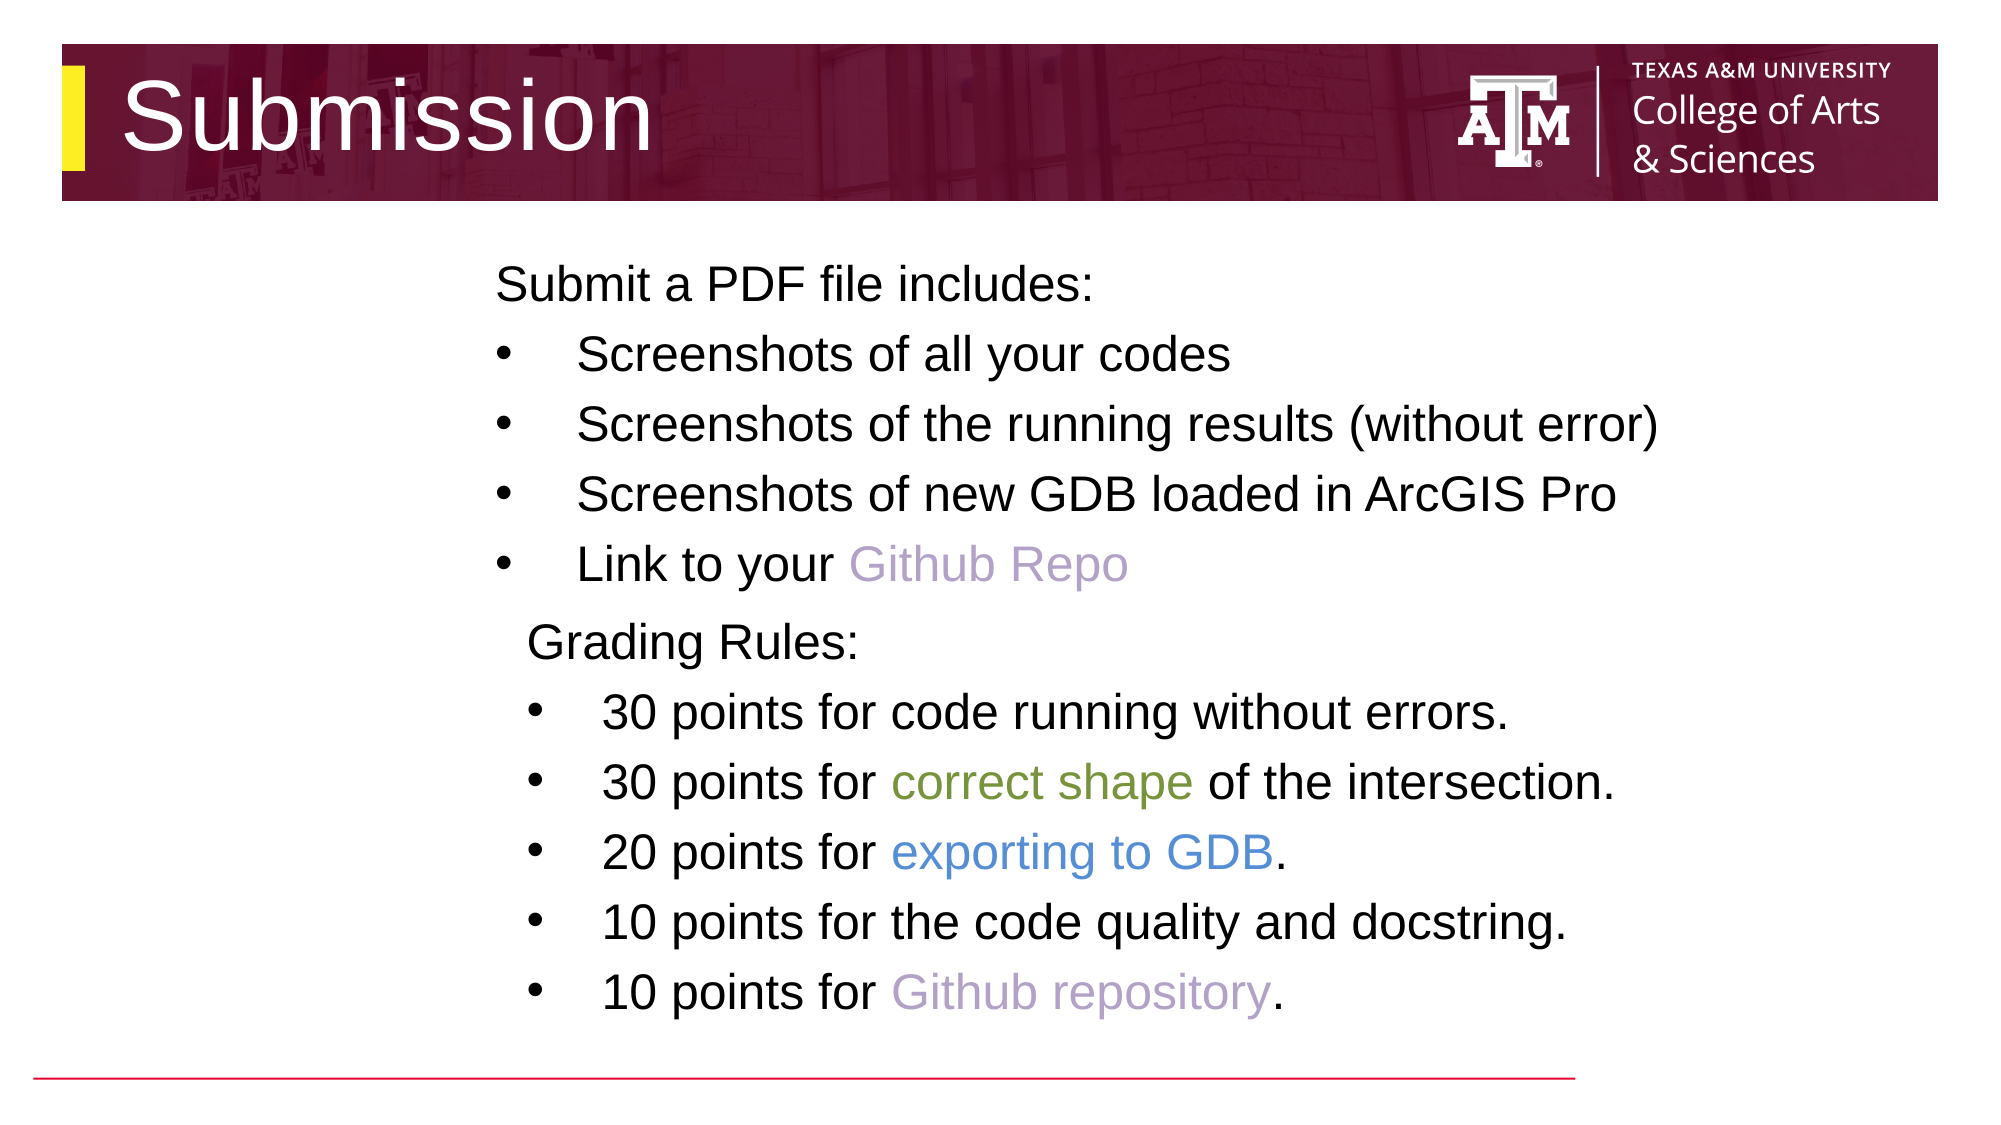

# Submission
Submit a PDF file includes:
Screenshots of all your codes
Screenshots of the running results (without error)
Screenshots of new GDB loaded in ArcGIS Pro
Link to your Github Repo
Grading Rules:
30 points for code running without errors.
30 points for correct shape of the intersection.
20 points for exporting to GDB.
10 points for the code quality and docstring.
10 points for Github repository.